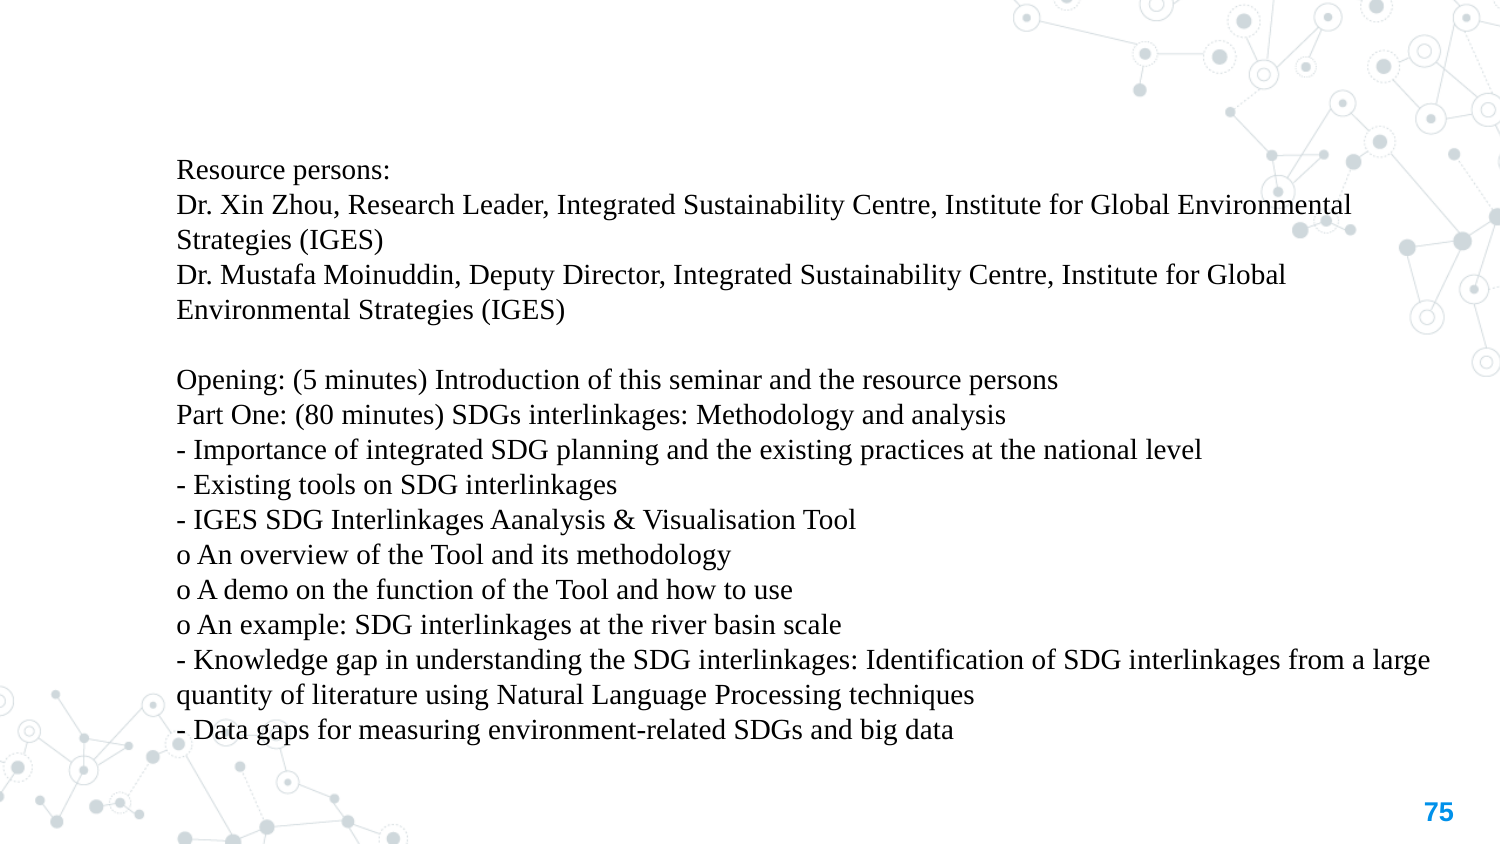

Resource persons:
Dr. Xin Zhou, Research Leader, Integrated Sustainability Centre, Institute for Global Environmental Strategies (IGES)
Dr. Mustafa Moinuddin, Deputy Director, Integrated Sustainability Centre, Institute for Global Environmental Strategies (IGES)

Opening: (5 minutes) Introduction of this seminar and the resource persons
Part One: (80 minutes) SDGs interlinkages: Methodology and analysis
- Importance of integrated SDG planning and the existing practices at the national level
- Existing tools on SDG interlinkages
- IGES SDG Interlinkages Aanalysis & Visualisation Tool
o An overview of the Tool and its methodology
o A demo on the function of the Tool and how to use
o An example: SDG interlinkages at the river basin scale
- Knowledge gap in understanding the SDG interlinkages: Identification of SDG interlinkages from a large quantity of literature using Natural Language Processing techniques
- Data gaps for measuring environment-related SDGs and big data
75